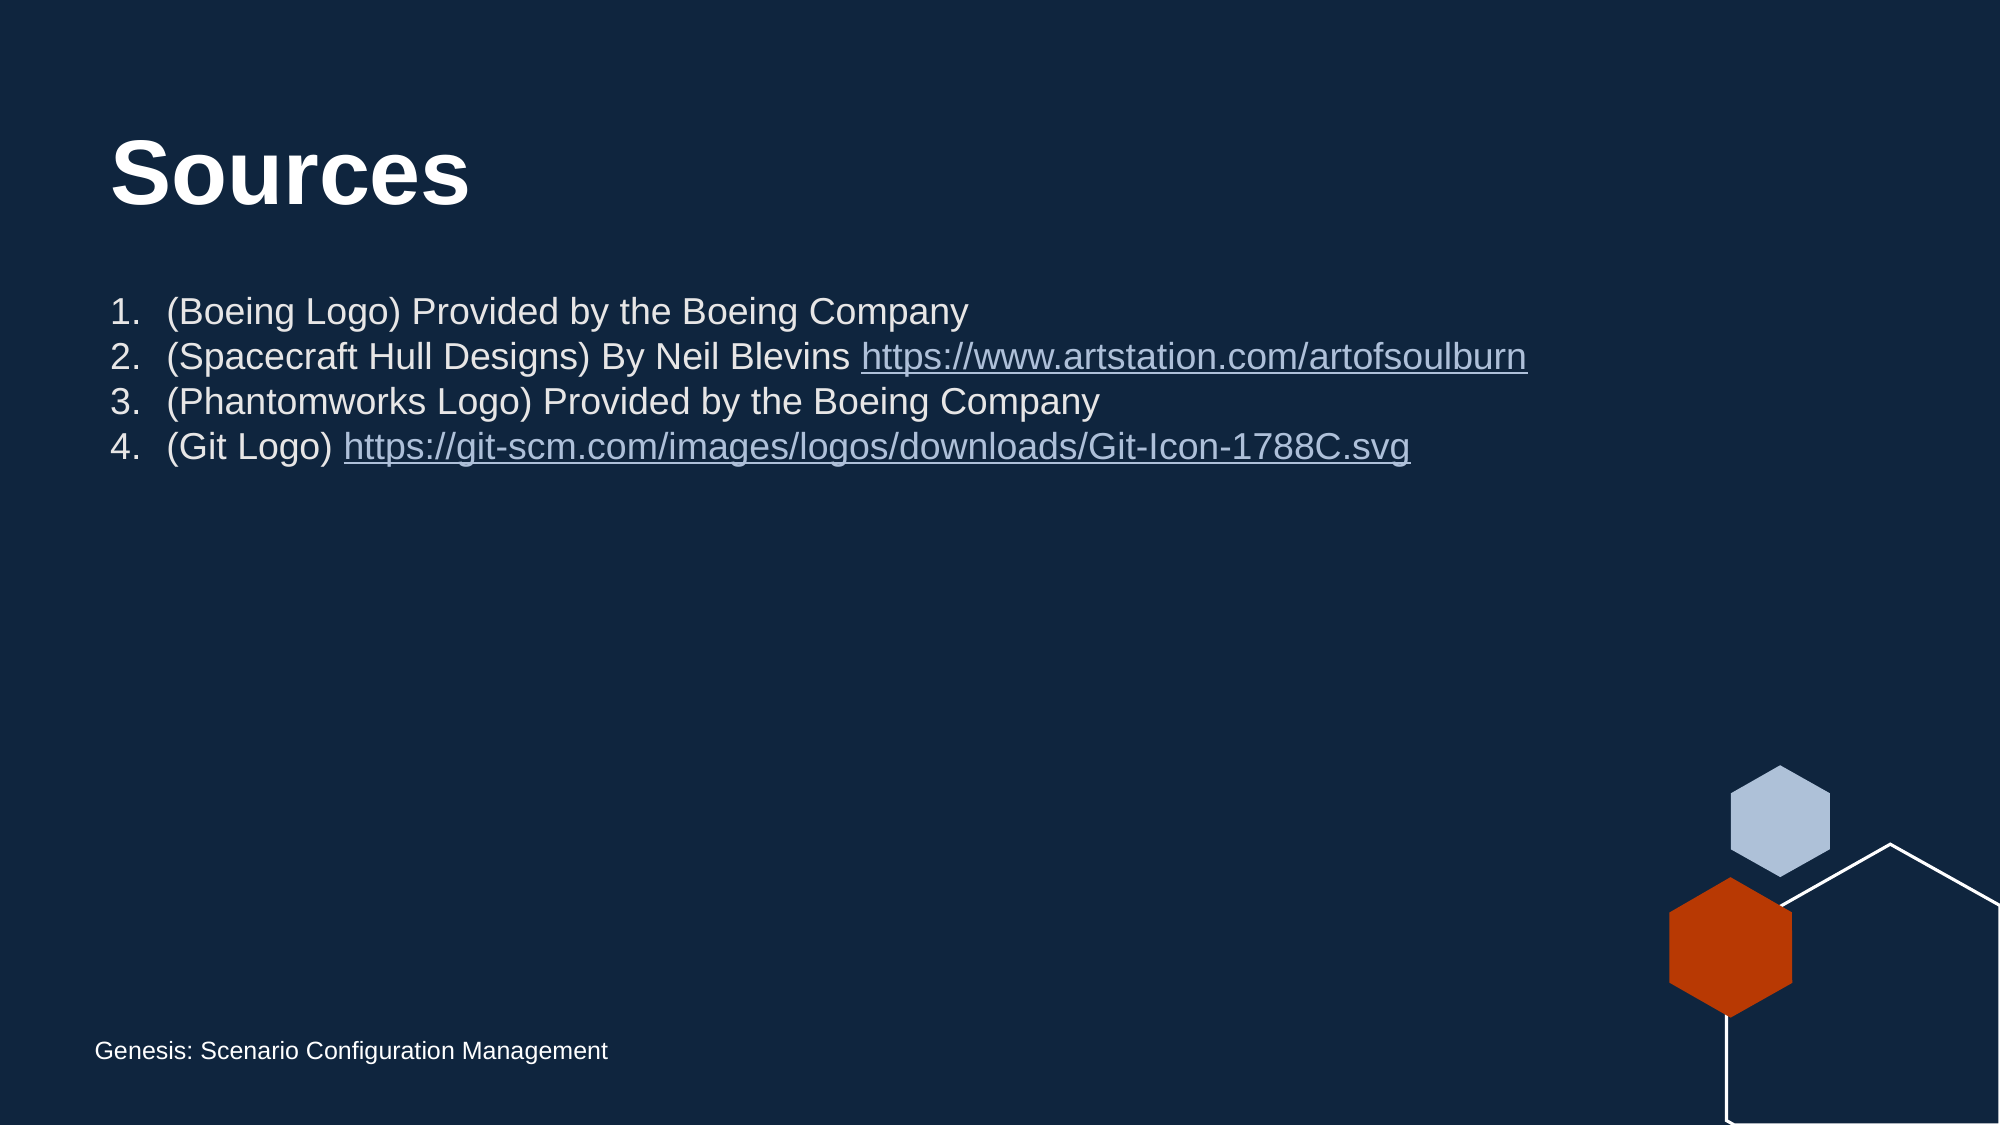

# Sources
(Boeing Logo) Provided by the Boeing Company
(Spacecraft Hull Designs) By Neil Blevins https://www.artstation.com/artofsoulburn
(Phantomworks Logo) Provided by the Boeing Company
(Git Logo) https://git-scm.com/images/logos/downloads/Git-Icon-1788C.svg
Genesis: Scenario Configuration Management